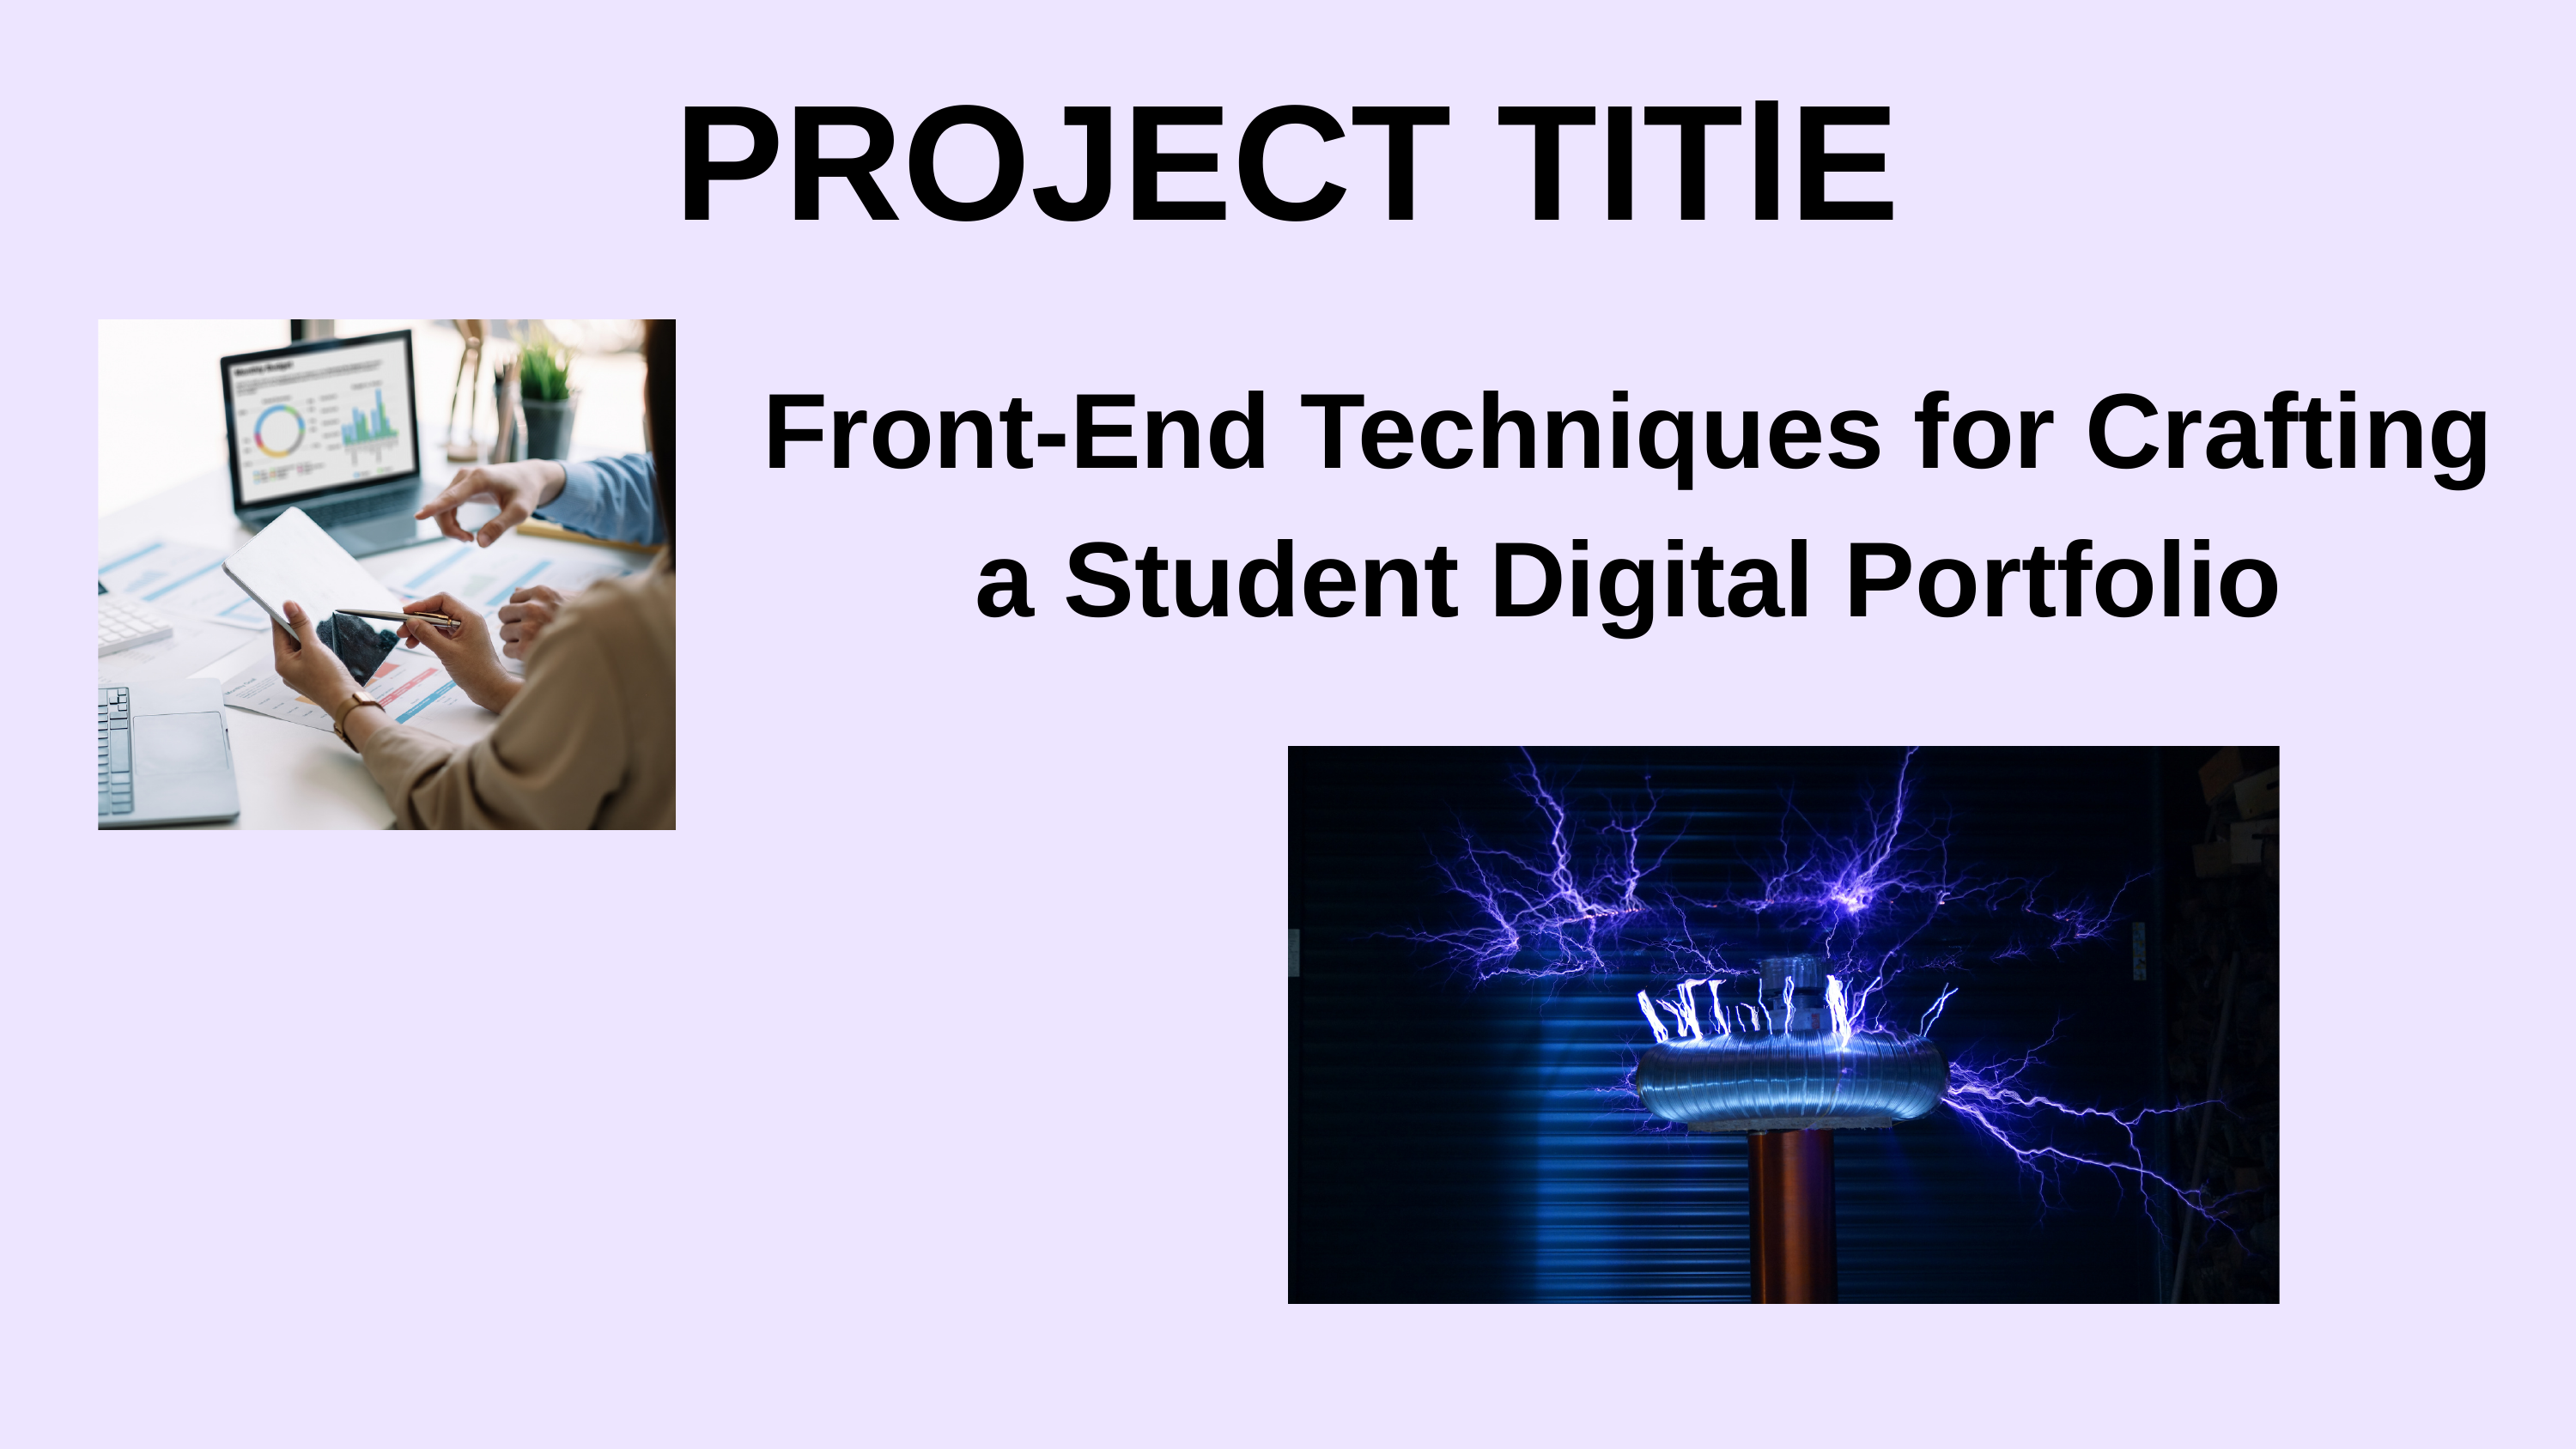

PROJECT TITlE

Front-End Techniques for Crafting
a Student Digital Portfolio